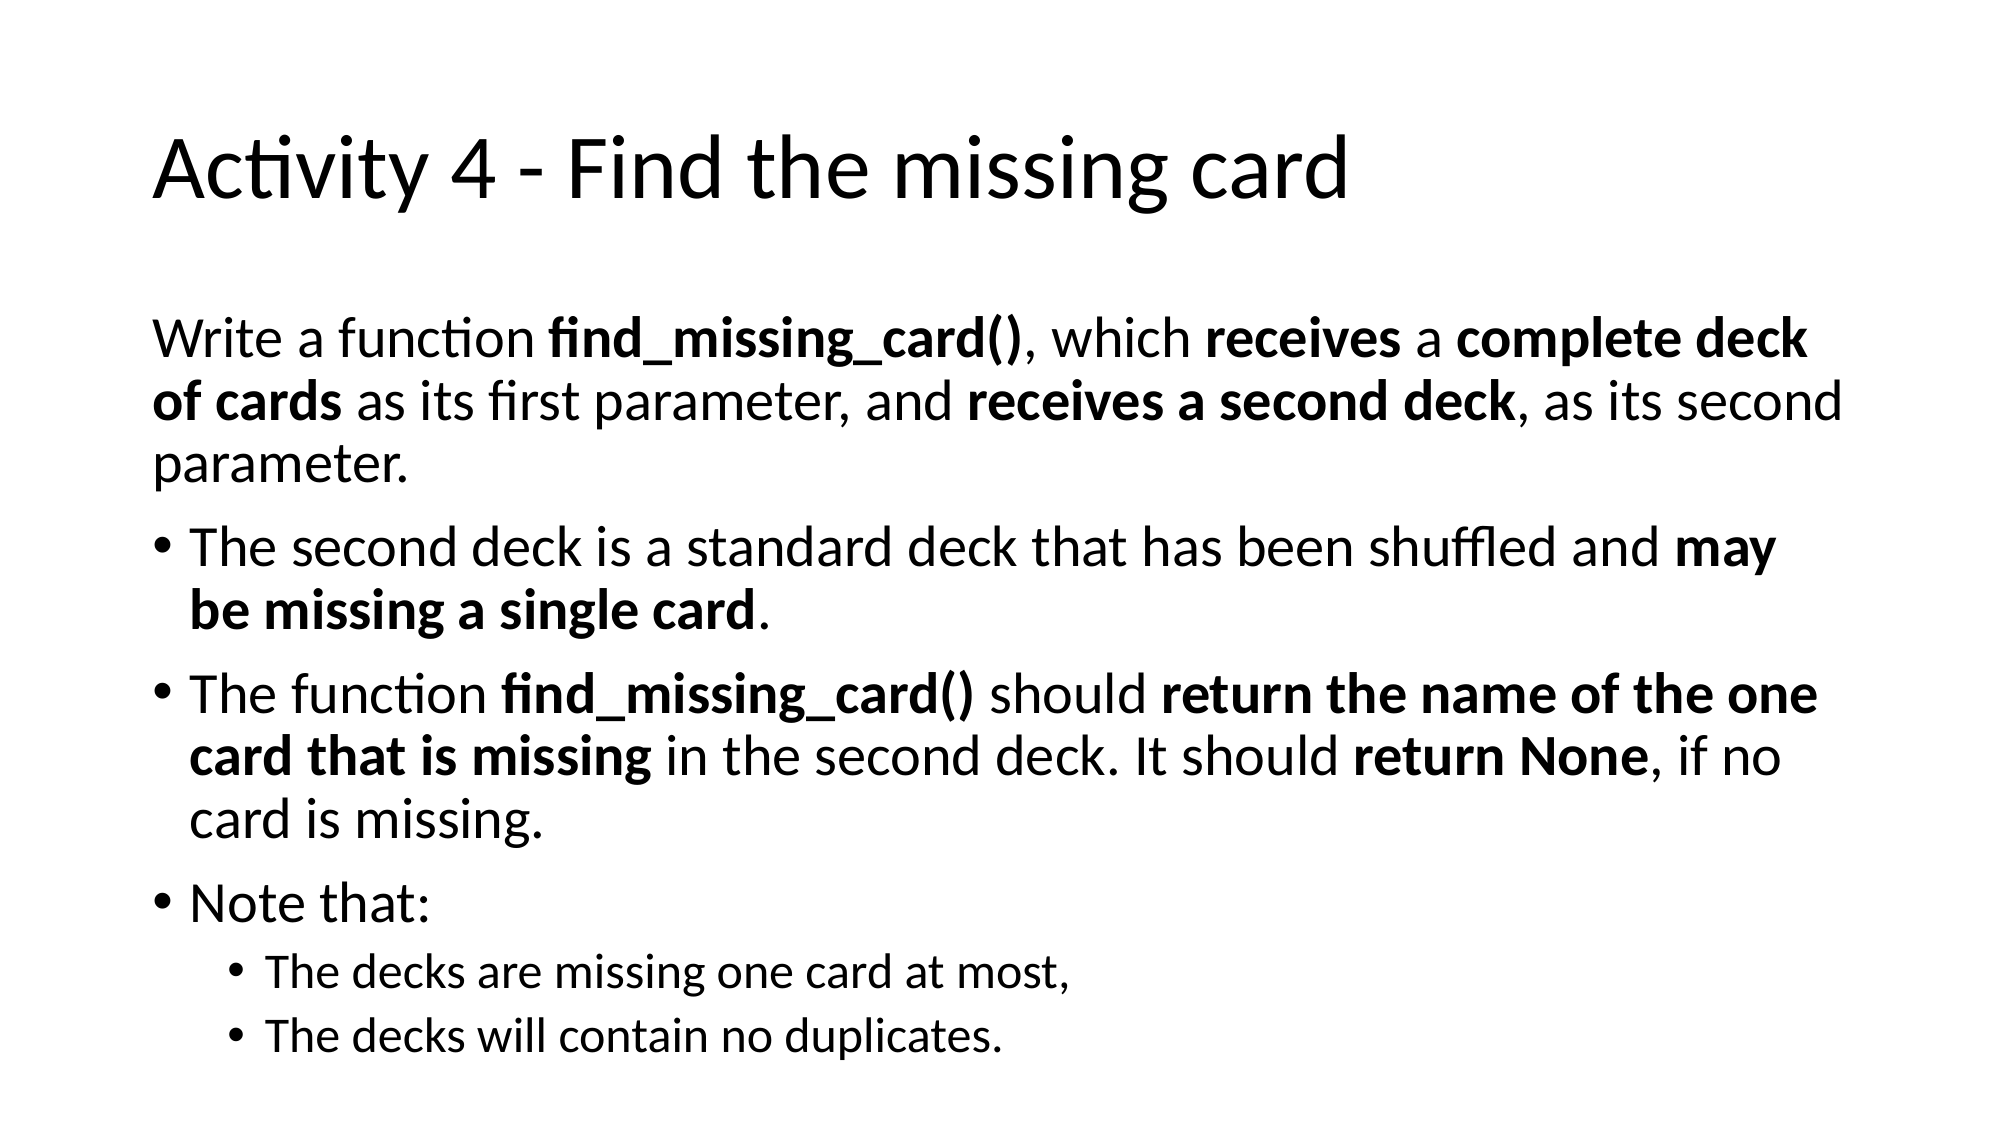

# Activity 4 - Find the missing card
Write a function find_missing_card(), which receives a complete deck of cards as its first parameter, and receives a second deck, as its second parameter.
The second deck is a standard deck that has been shuffled and may be missing a single card.
The function find_missing_card() should return the name of the one card that is missing in the second deck. It should return None, if no card is missing.
Note that:
The decks are missing one card at most,
The decks will contain no duplicates.